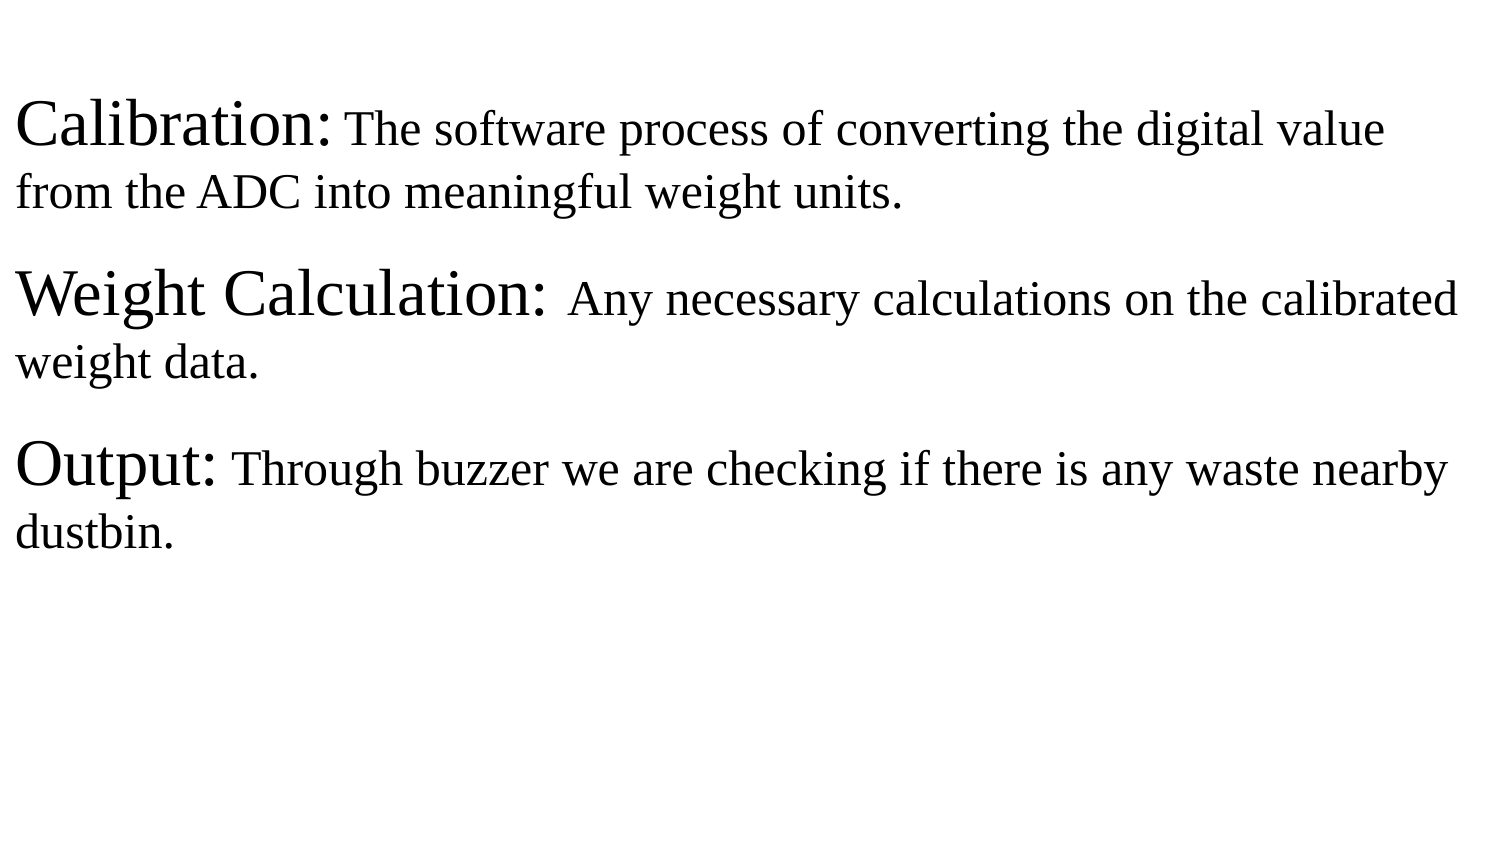

Calibration: The software process of converting the digital value from the ADC into meaningful weight units.

Weight Calculation: Any necessary calculations on the calibrated weight data.

Output: Through buzzer we are checking if there is any waste nearby dustbin.